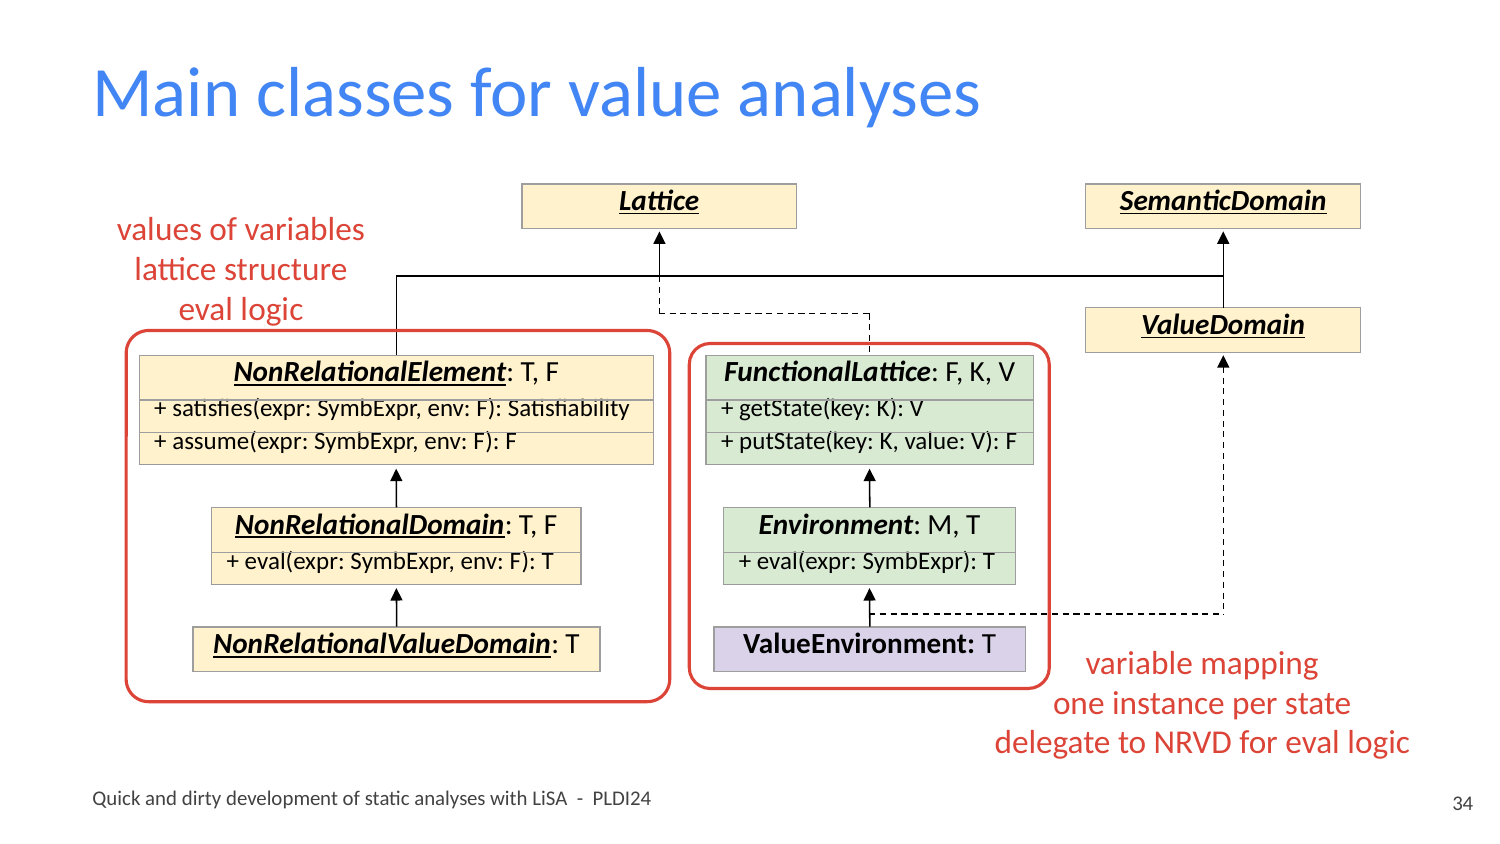

# Main classes for value analyses
| Lattice |
| --- |
| SemanticDomain |
| --- |
values of variables
lattice structure
eval logic
| ValueDomain |
| --- |

| NonRelationalElement: T, F |
| --- |
| + satisfies(expr: SymbExpr, env: F): Satisfiability |
| + assume(expr: SymbExpr, env: F): F |
| FunctionalLattice: F, K, V |
| --- |
| + getState(key: K): V |
| + putState(key: K, value: V): F |
| NonRelationalDomain: T, F |
| --- |
| + eval(expr: SymbExpr, env: F): T |
| Environment: M, T |
| --- |
| + eval(expr: SymbExpr): T |
variable mapping
one instance per state
delegate to NRVD for eval logic
| NonRelationalValueDomain: T |
| --- |
| ValueEnvironment: T |
| --- |
34